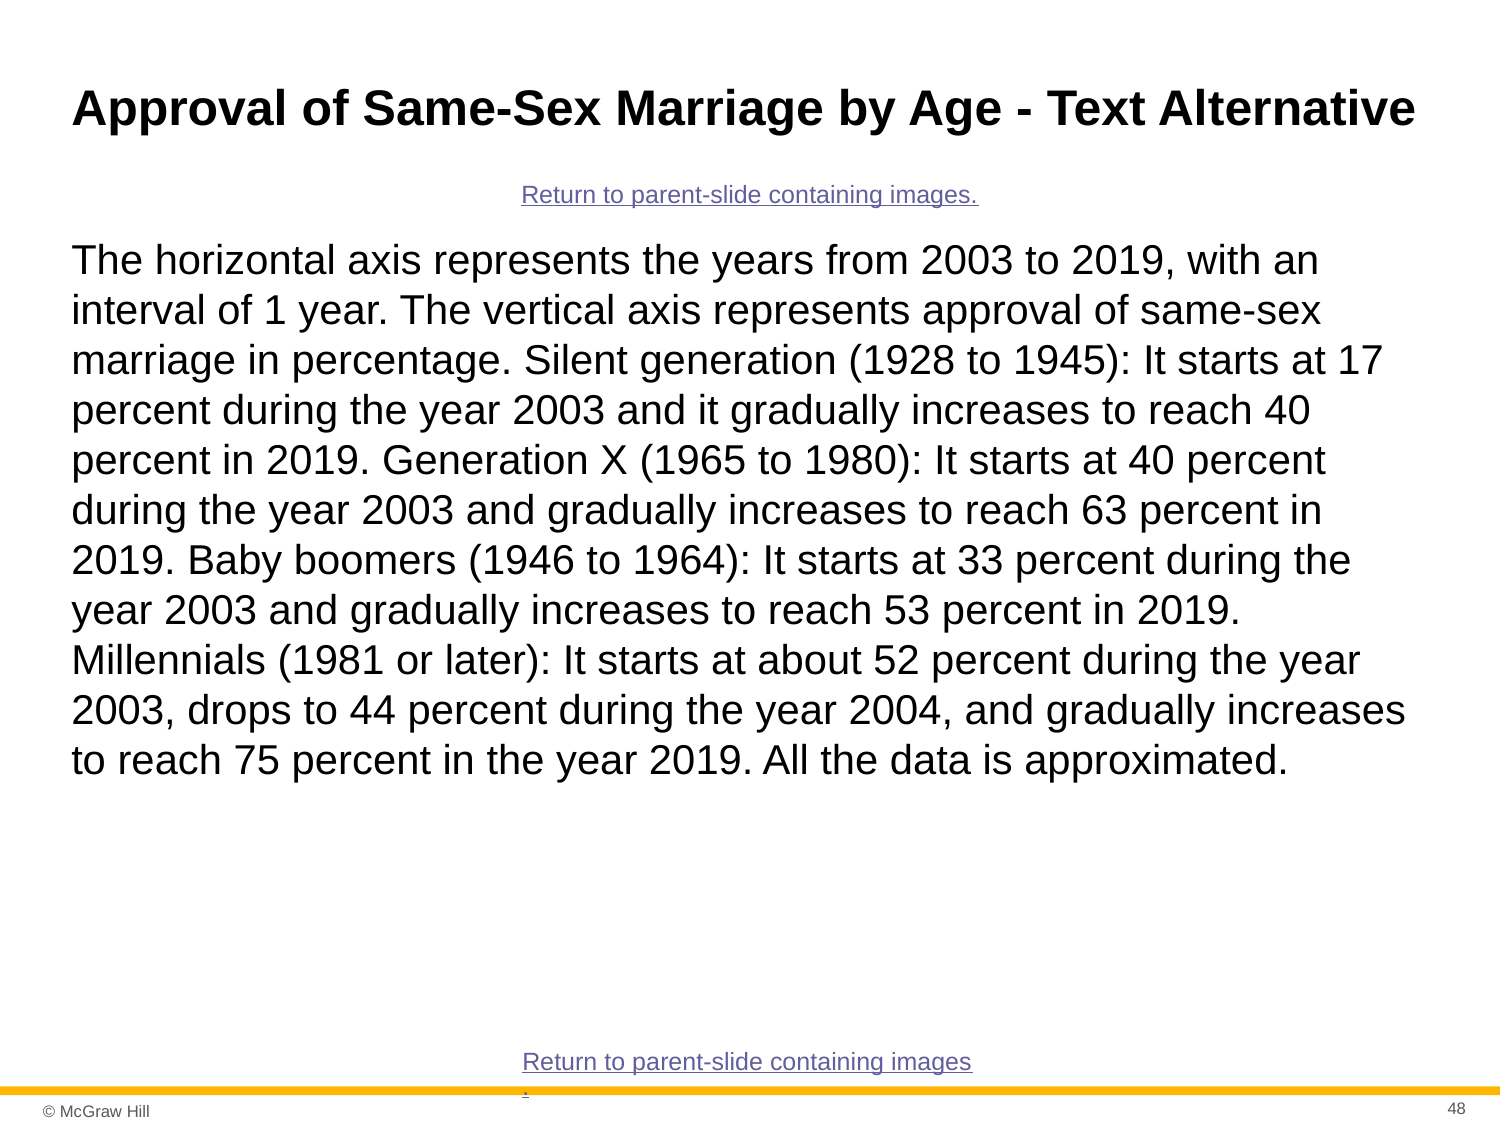

# Approval of Same-Sex Marriage by Age - Text Alternative
Return to parent-slide containing images.
The horizontal axis represents the years from 2003 to 2019, with an interval of 1 year. The vertical axis represents approval of same-sex marriage in percentage. Silent generation (1928 to 1945): It starts at 17 percent during the year 2003 and it gradually increases to reach 40 percent in 2019. Generation X (1965 to 1980): It starts at 40 percent during the year 2003 and gradually increases to reach 63 percent in 2019. Baby boomers (1946 to 1964): It starts at 33 percent during the year 2003 and gradually increases to reach 53 percent in 2019. Millennials (1981 or later): It starts at about 52 percent during the year 2003, drops to 44 percent during the year 2004, and gradually increases to reach 75 percent in the year 2019. All the data is approximated.
Return to parent-slide containing images.